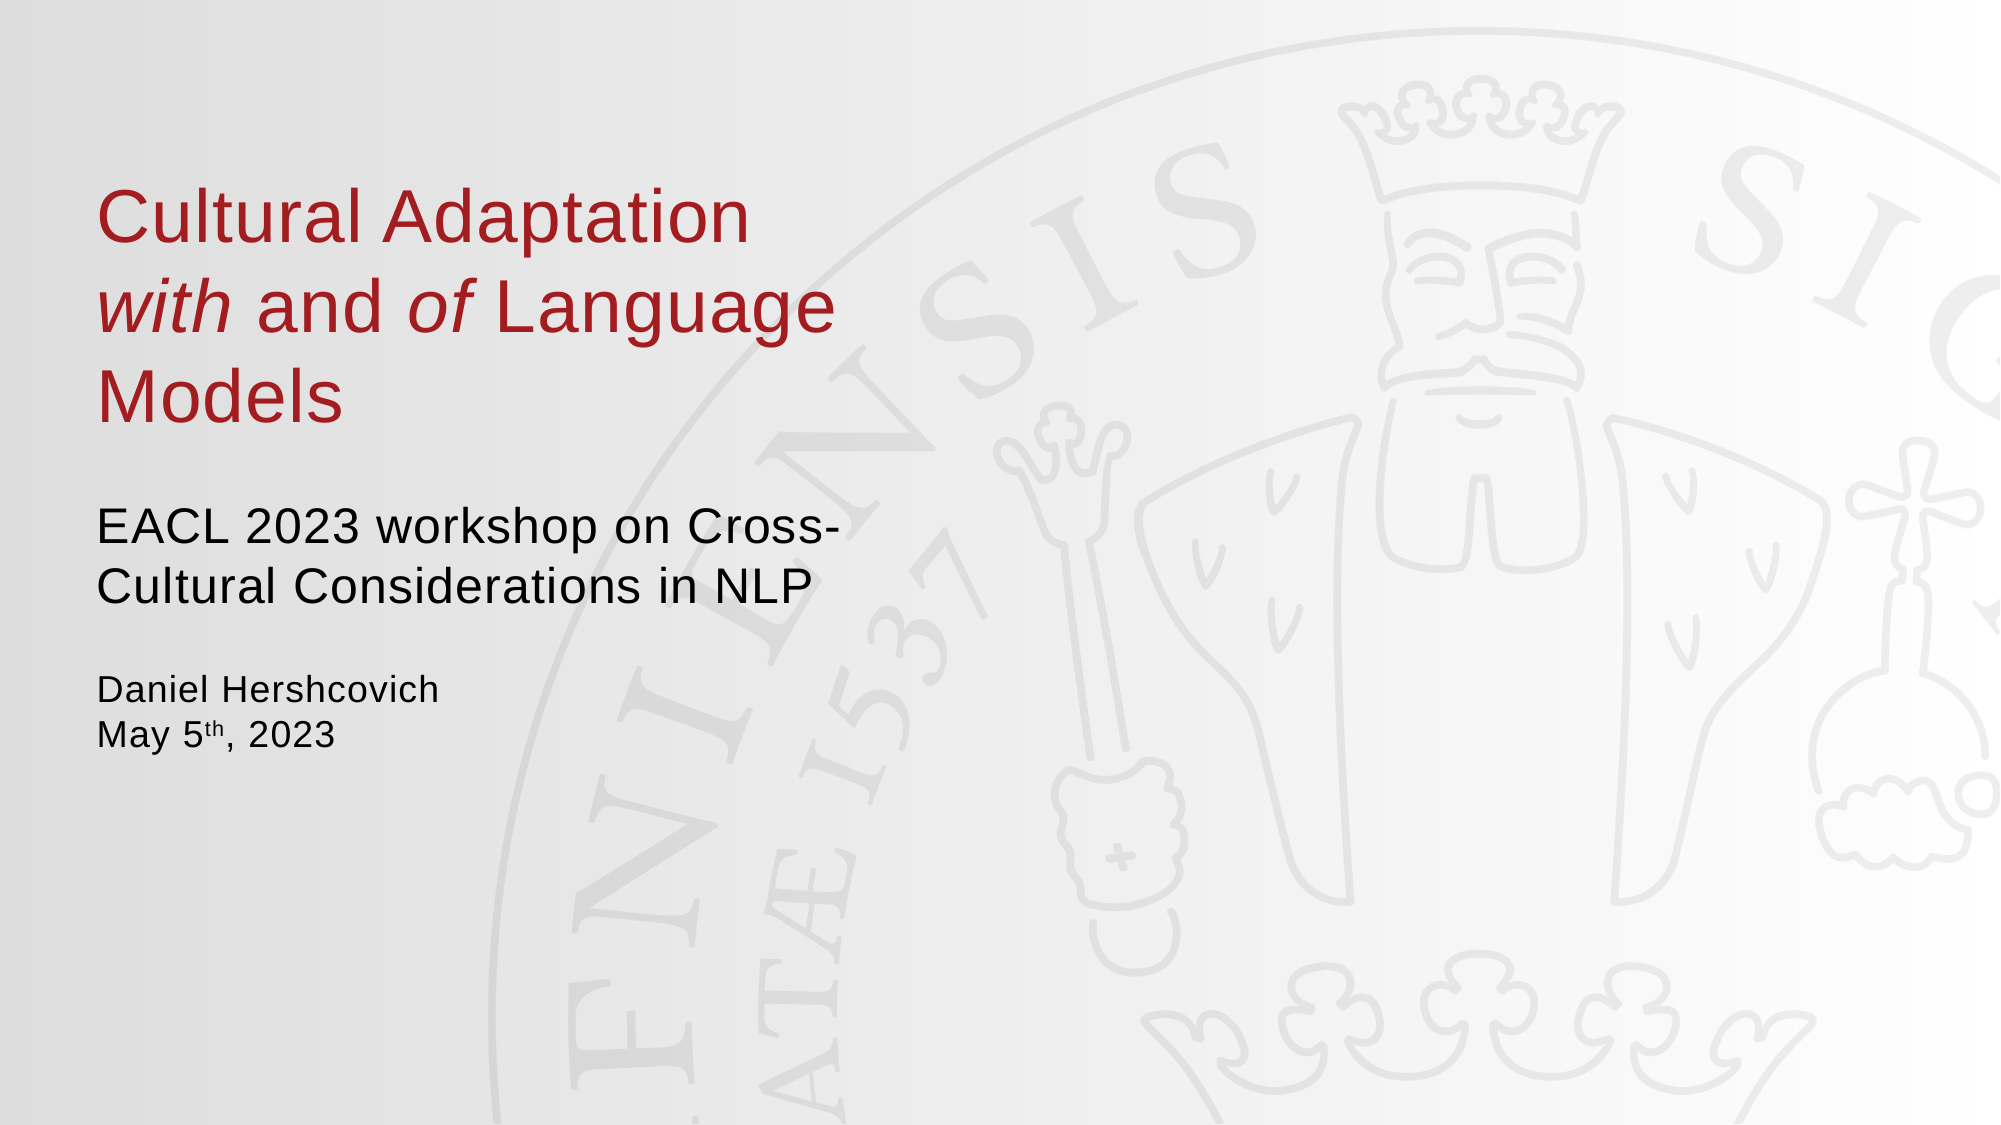

#
Cultural Adaptation with and of Language Models
EACL 2023 workshop on Cross-Cultural Considerations in NLP
Daniel Hershcovich
May 5th, 2023
5/05/2023
1